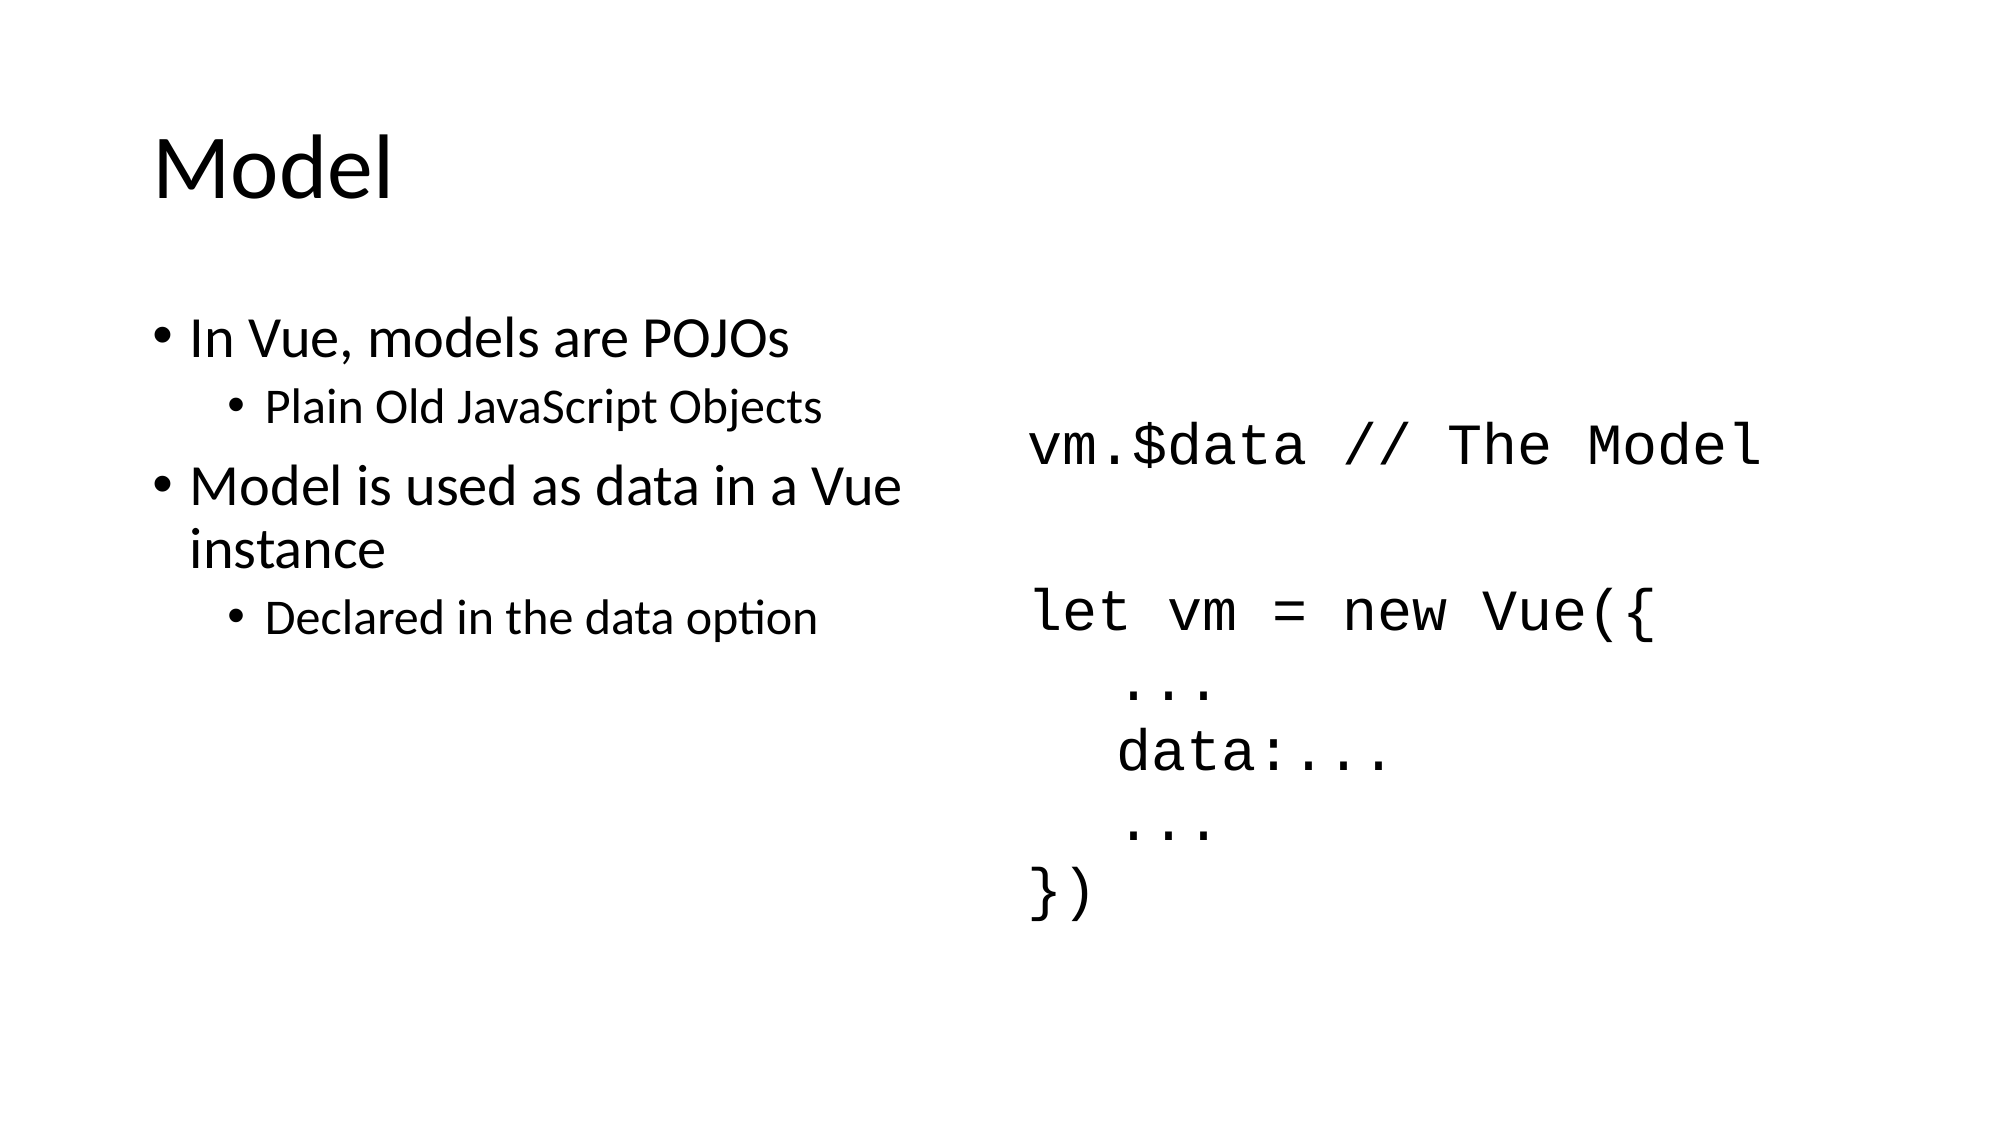

# Model
In Vue, models are POJOs
Plain Old JavaScript Objects
Model is used as data in a Vue instance
Declared in the data option

vm.$data // The Model

let vm = new Vue({
	...
	data:...
	...
})